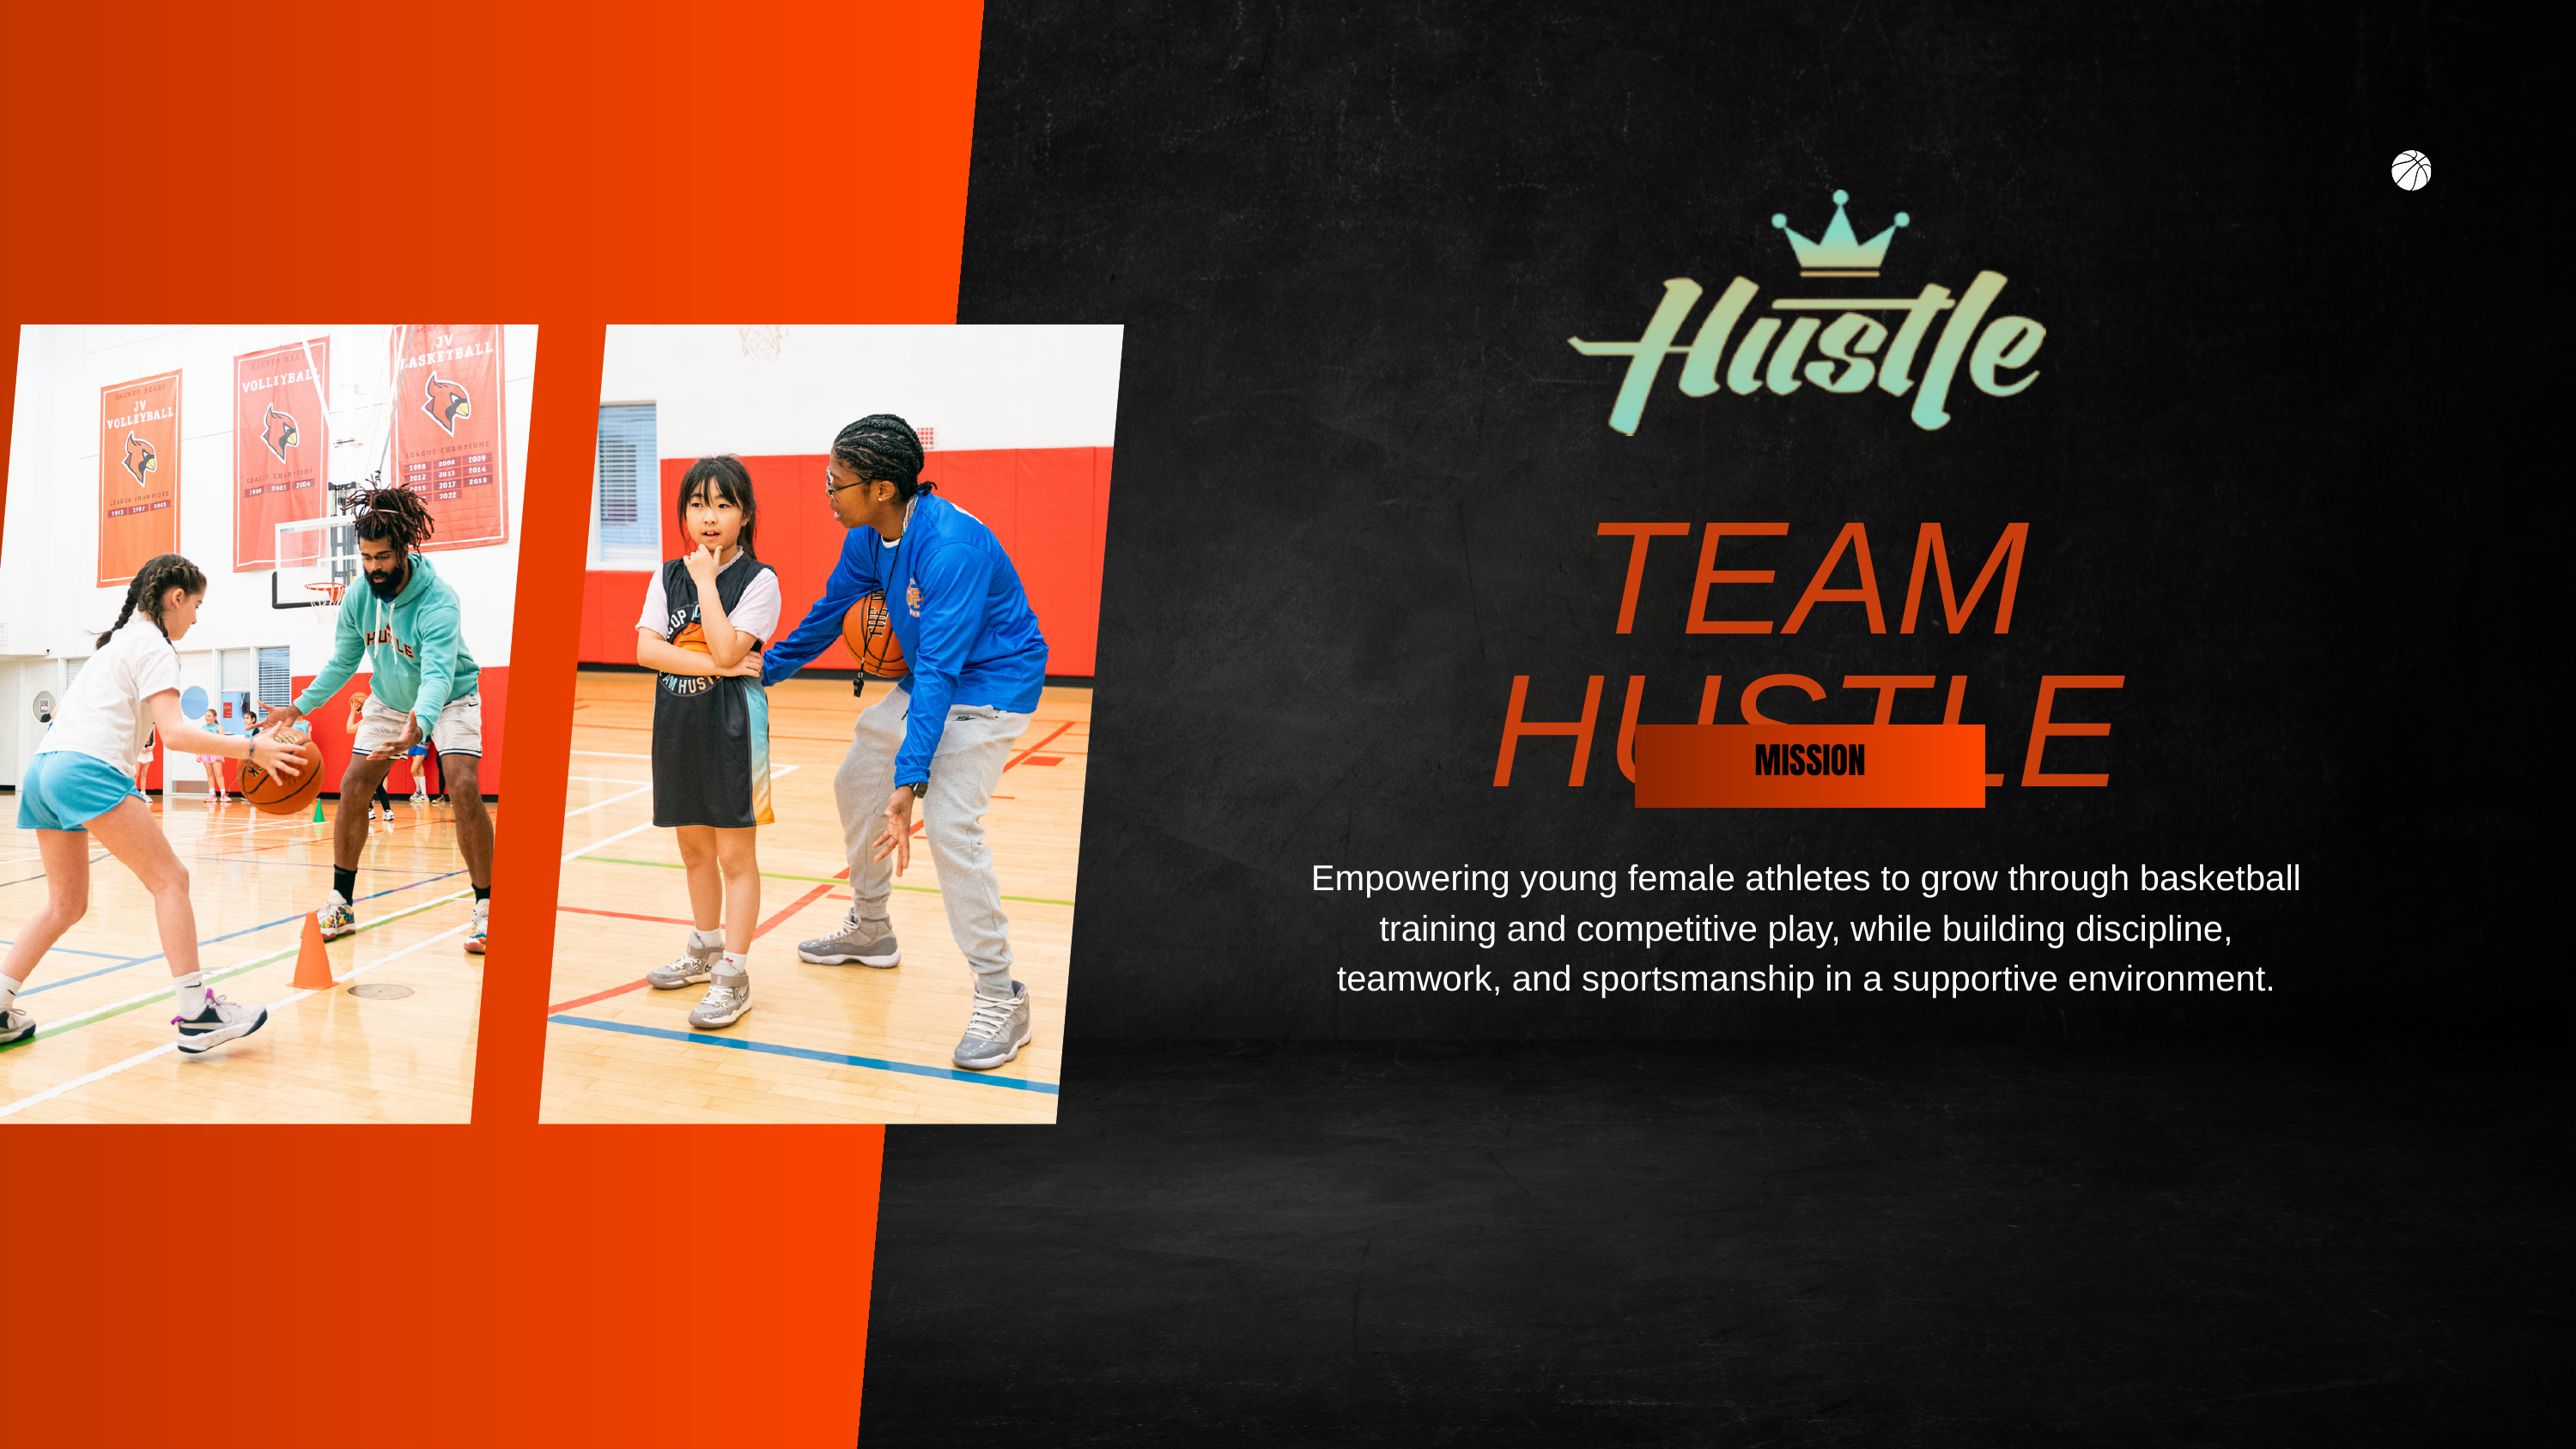

TEAM HUSTLE

MISSION
Empowering young female athletes to grow through basketball training and competitive play, while building discipline, teamwork, and sportsmanship in a supportive environment.